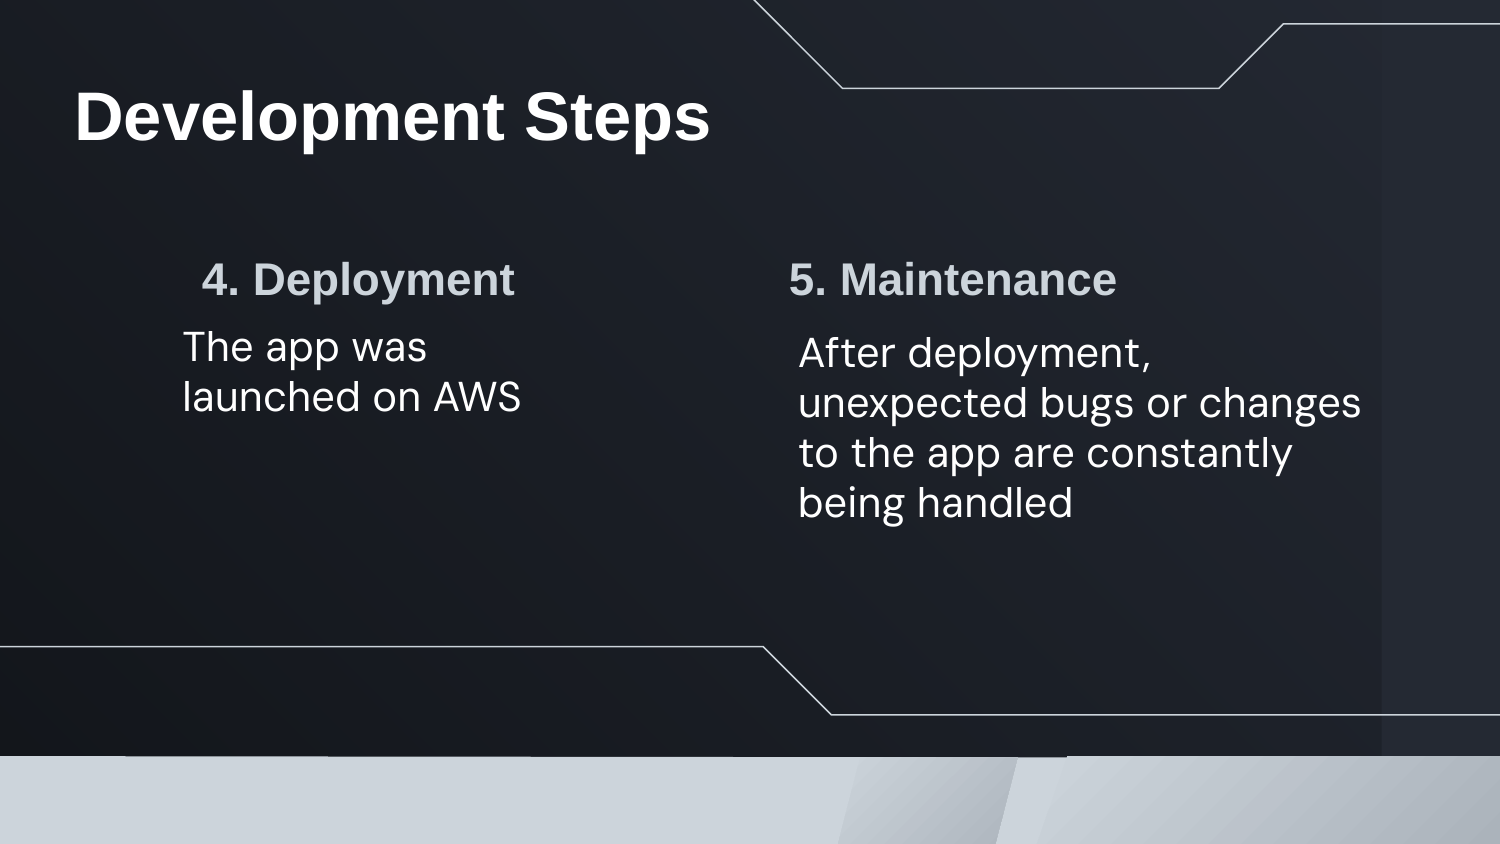

# Development Steps
4. Deployment
5. Maintenance
The app was launched on AWS
After deployment, unexpected bugs or changes to the app are constantly being handled